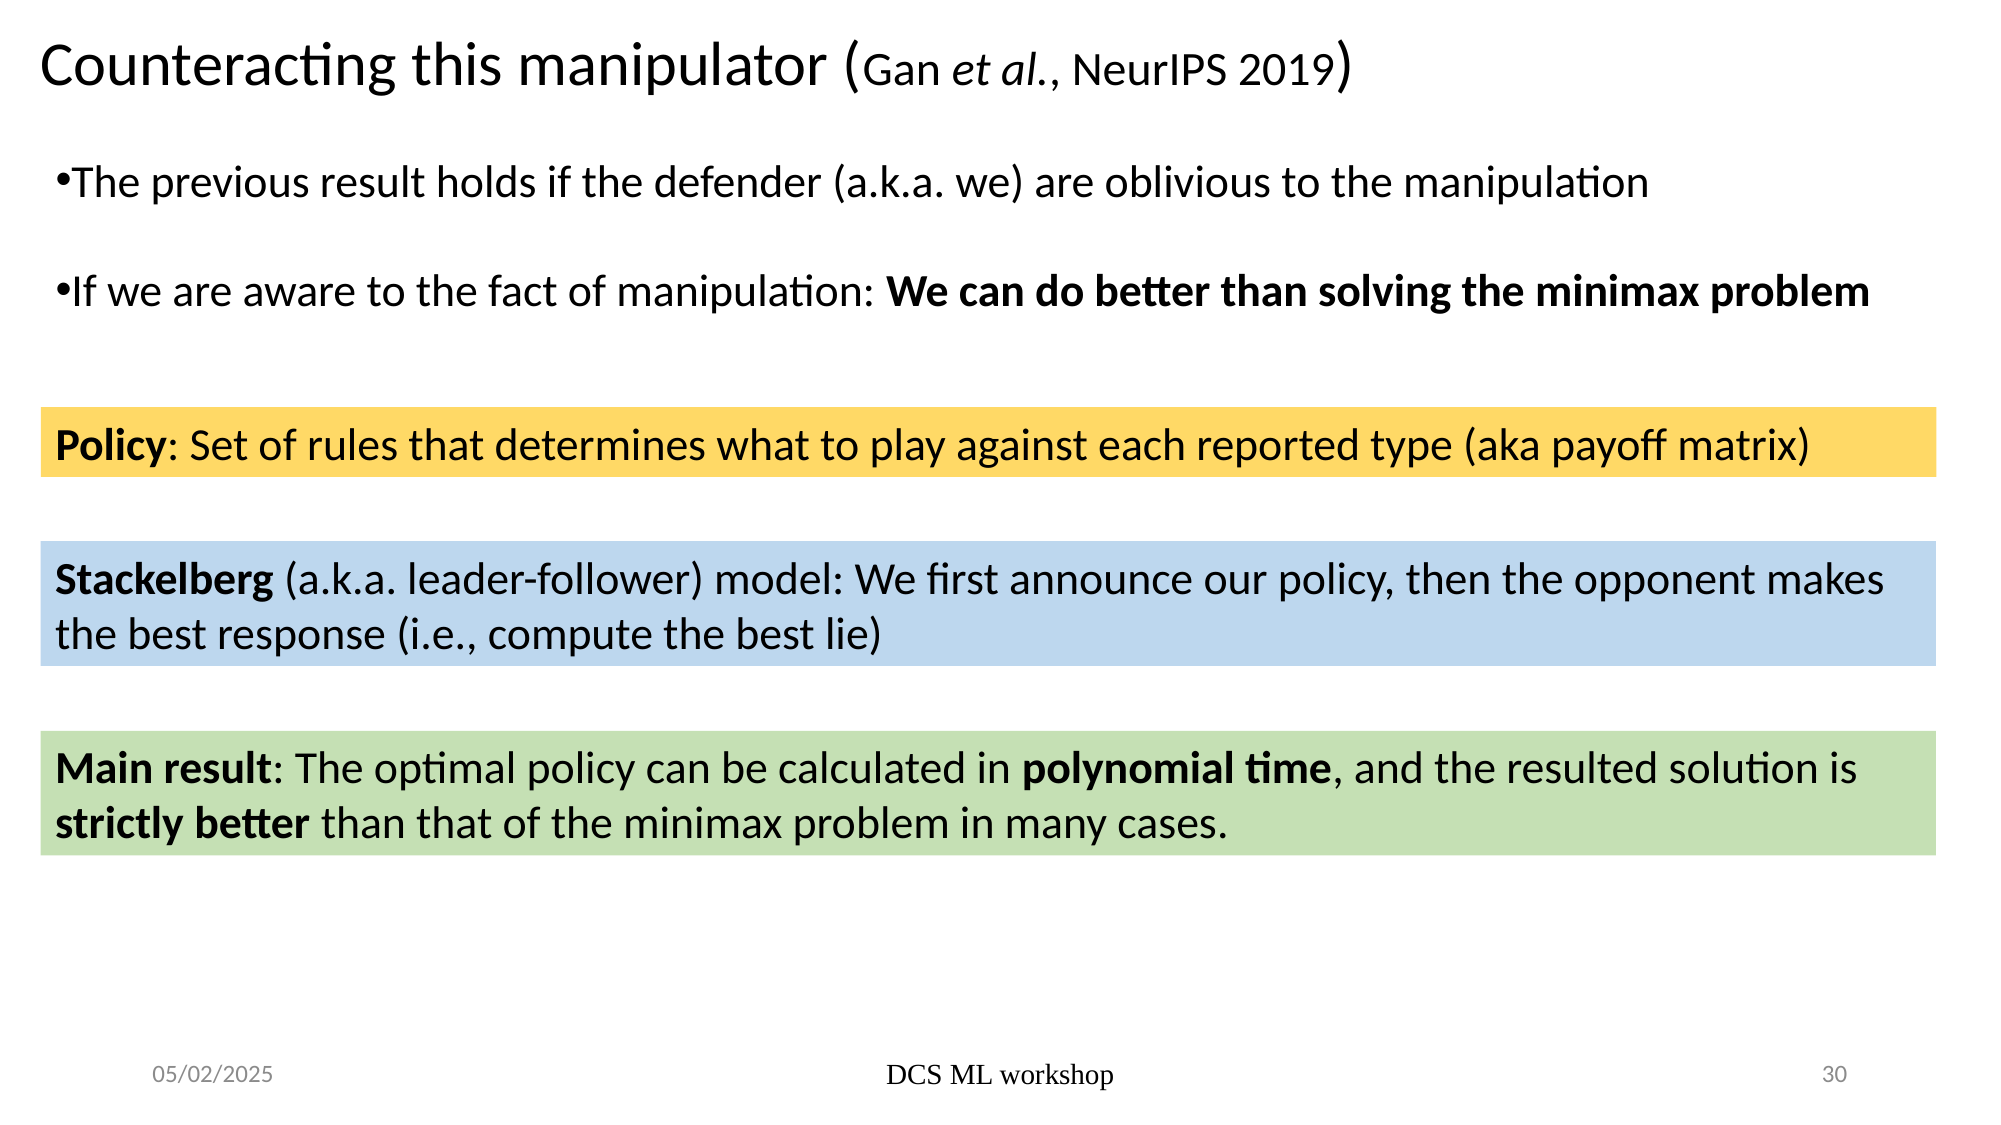

Counteracting this manipulator (Gan et al., NeurIPS 2019)
The previous result holds if the defender (a.k.a. we) are oblivious to the manipulation

If we are aware to the fact of manipulation: We can do better than solving the minimax problem

Policy: Set of rules that determines what to play against each reported type (aka payoff matrix)
Stackelberg (a.k.a. leader-follower) model: We first announce our policy, then the opponent makes the best response (i.e., compute the best lie)
Main result: The optimal policy can be calculated in polynomial time, and the resulted solution is strictly better than that of the minimax problem in many cases.
05/02/2025
DCS ML workshop
30